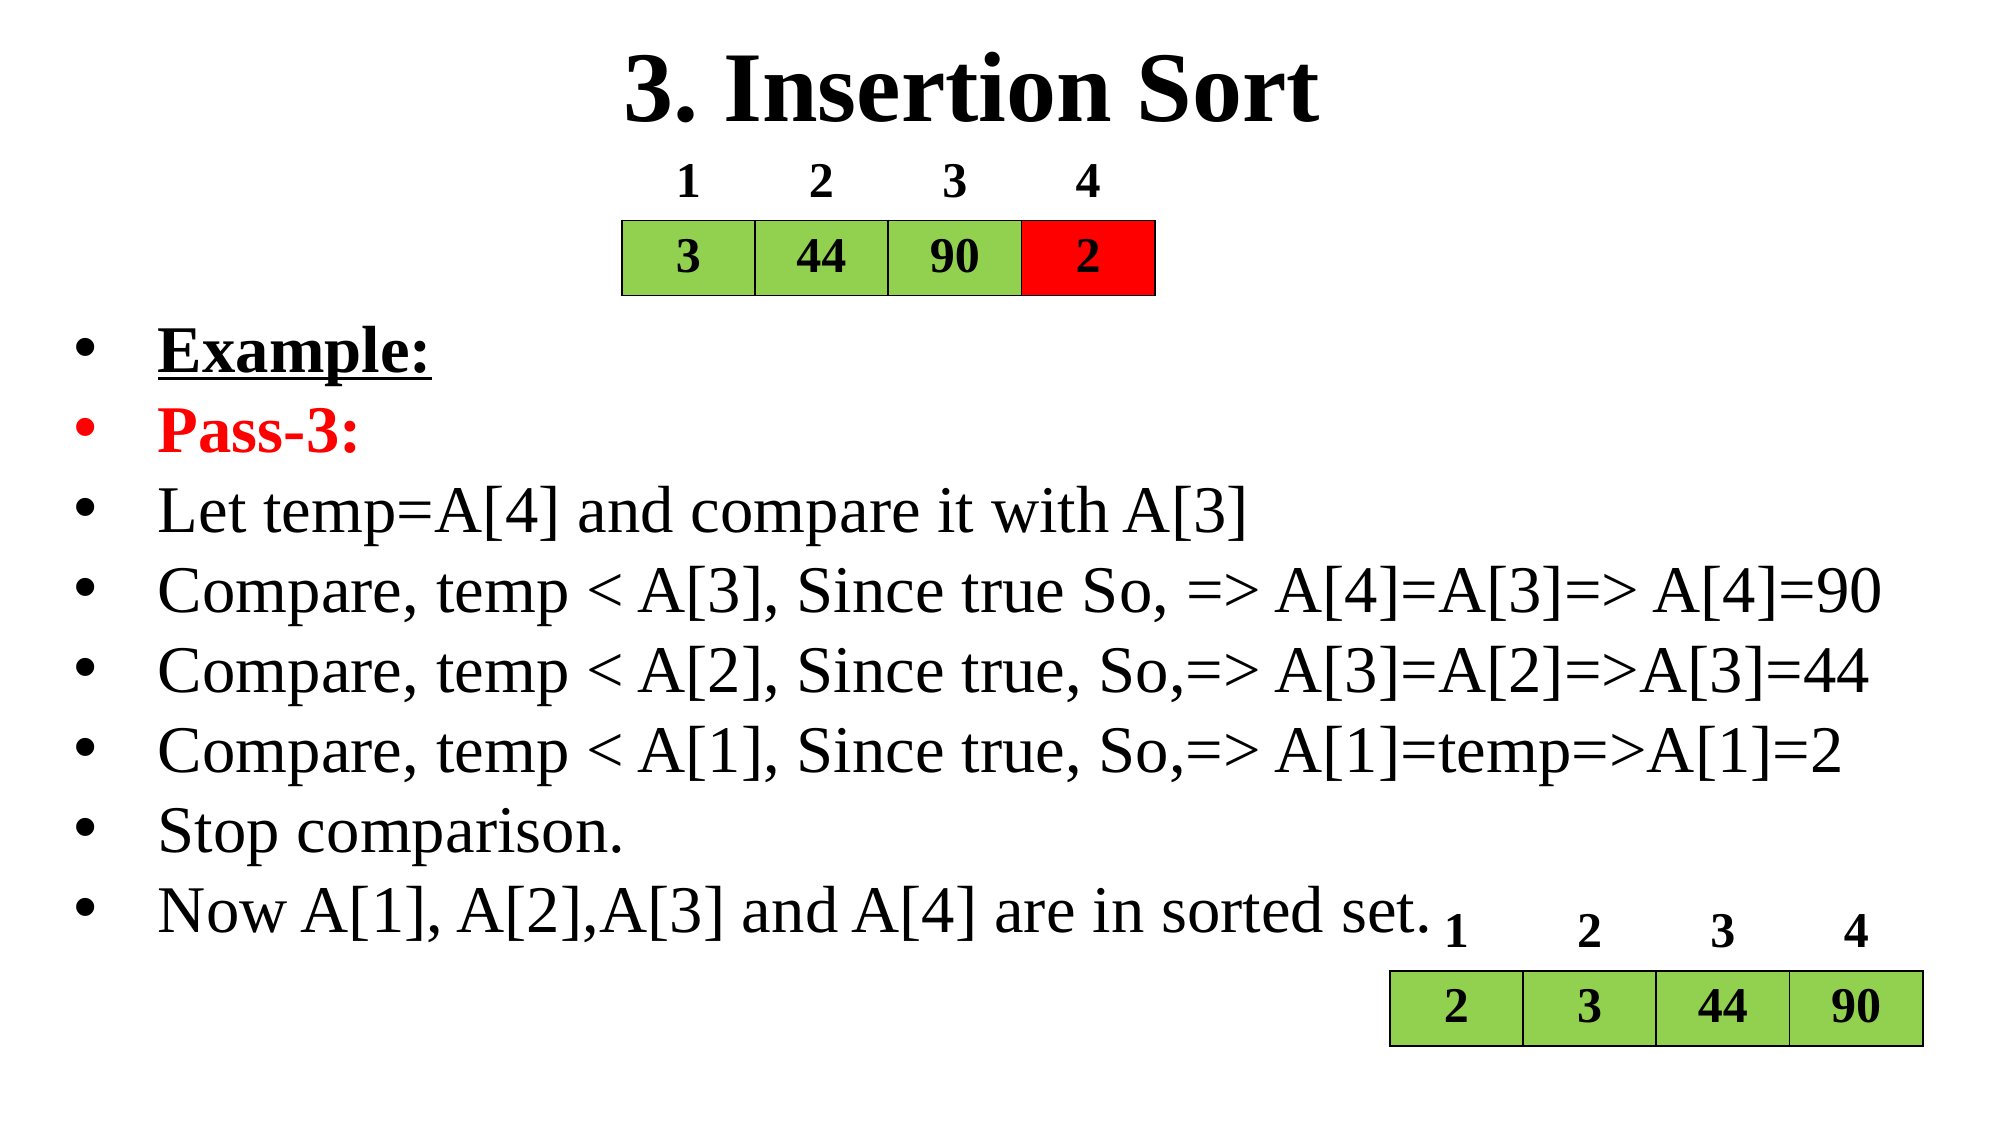

3. Insertion Sort
| 1 | 2 | 3 | 4 |
| --- | --- | --- | --- |
| 3 | 44 | 90 | 2 |
Example:
Pass-3:
Let temp=A[4] and compare it with A[3]
Compare, temp < A[3], Since true So, => A[4]=A[3]=> A[4]=90
Compare, temp < A[2], Since true, So,=> A[3]=A[2]=>A[3]=44
Compare, temp < A[1], Since true, So,=> A[1]=temp=>A[1]=2
Stop comparison.
Now A[1], A[2],A[3] and A[4] are in sorted set.
| 1 | 2 | 3 | 4 |
| --- | --- | --- | --- |
| 2 | 3 | 44 | 90 |